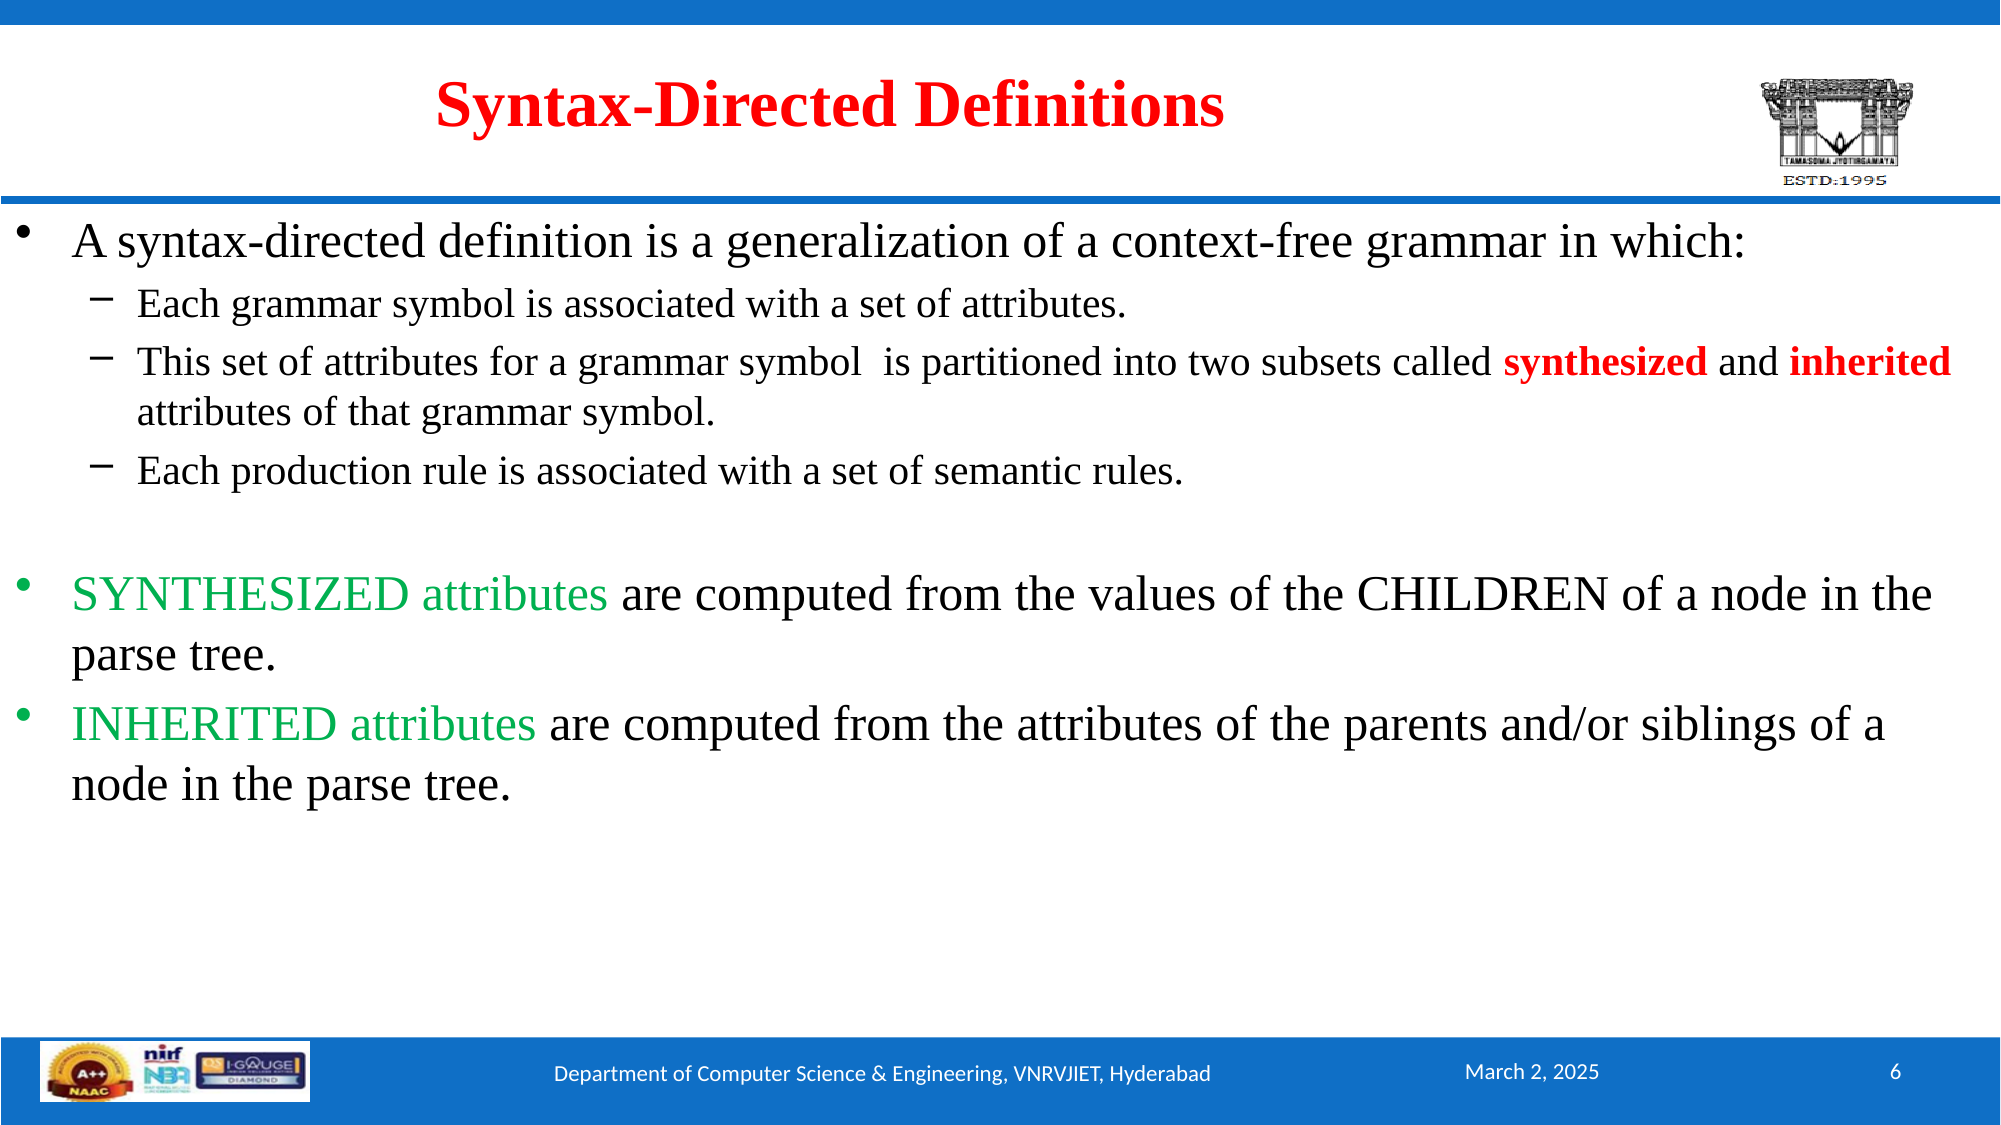

Syntax-Directed Definitions
A syntax-directed definition is a generalization of a context-free grammar in which:
Each grammar symbol is associated with a set of attributes.
This set of attributes for a grammar symbol  is partitioned into two subsets called synthesized and inherited attributes of that grammar symbol.
Each production rule is associated with a set of semantic rules.

SYNTHESIZED attributes are computed from the values of the CHILDREN of a node in the parse tree.
INHERITED attributes are computed from the attributes of the parents and/or siblings of a node in the parse tree.

March 2, 2025
6
Department of Computer Science & Engineering, VNRVJIET, Hyderabad